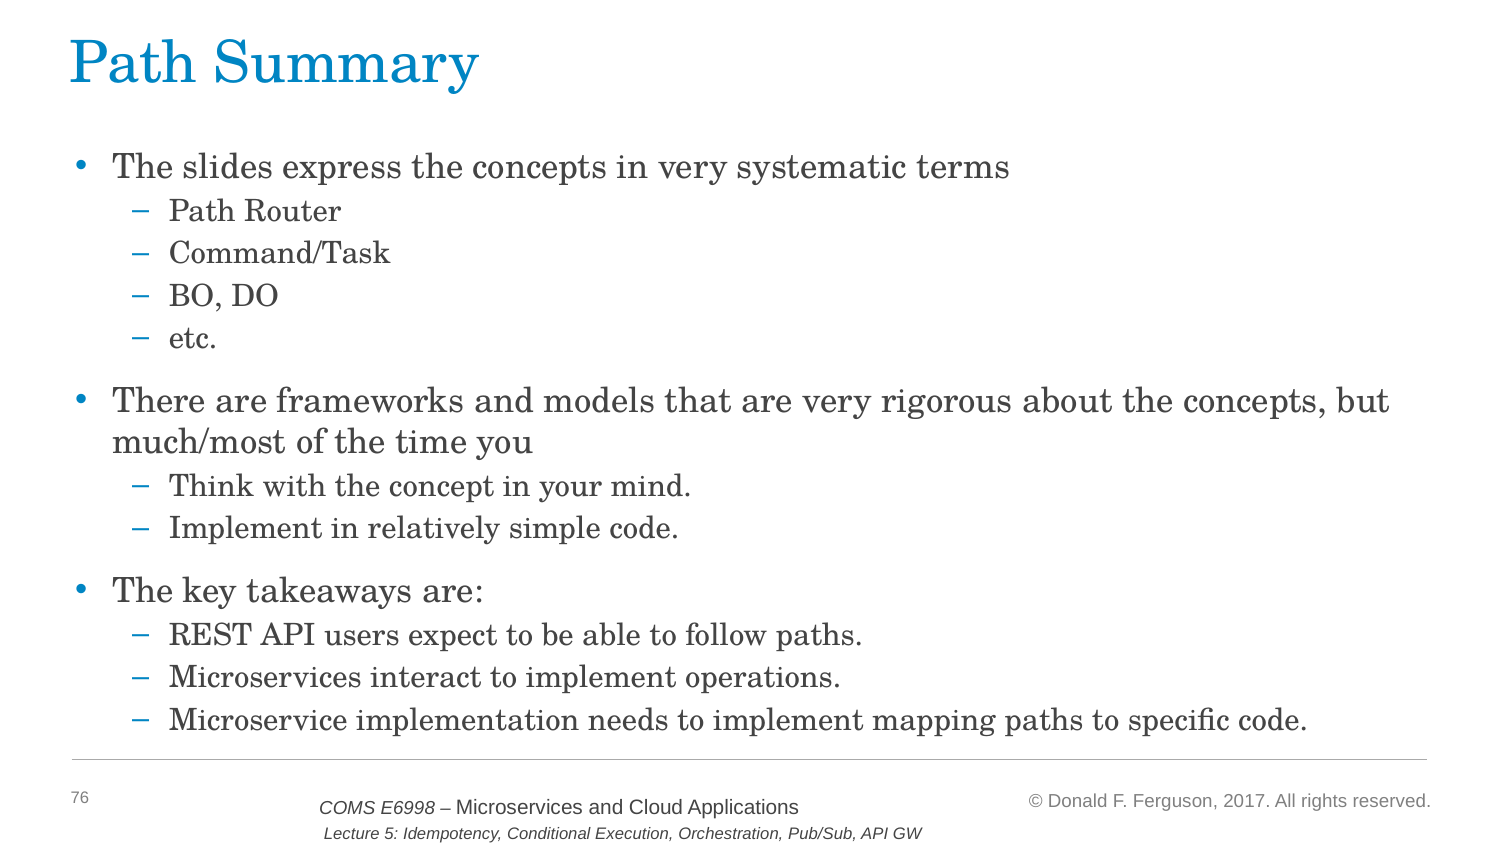

# Path Summary
The slides express the concepts in very systematic terms
Path Router
Command/Task
BO, DO
etc.
There are frameworks and models that are very rigorous about the concepts, but much/most of the time you
Think with the concept in your mind.
Implement in relatively simple code.
The key takeaways are:
REST API users expect to be able to follow paths.
Microservices interact to implement operations.
Microservice implementation needs to implement mapping paths to specific code.